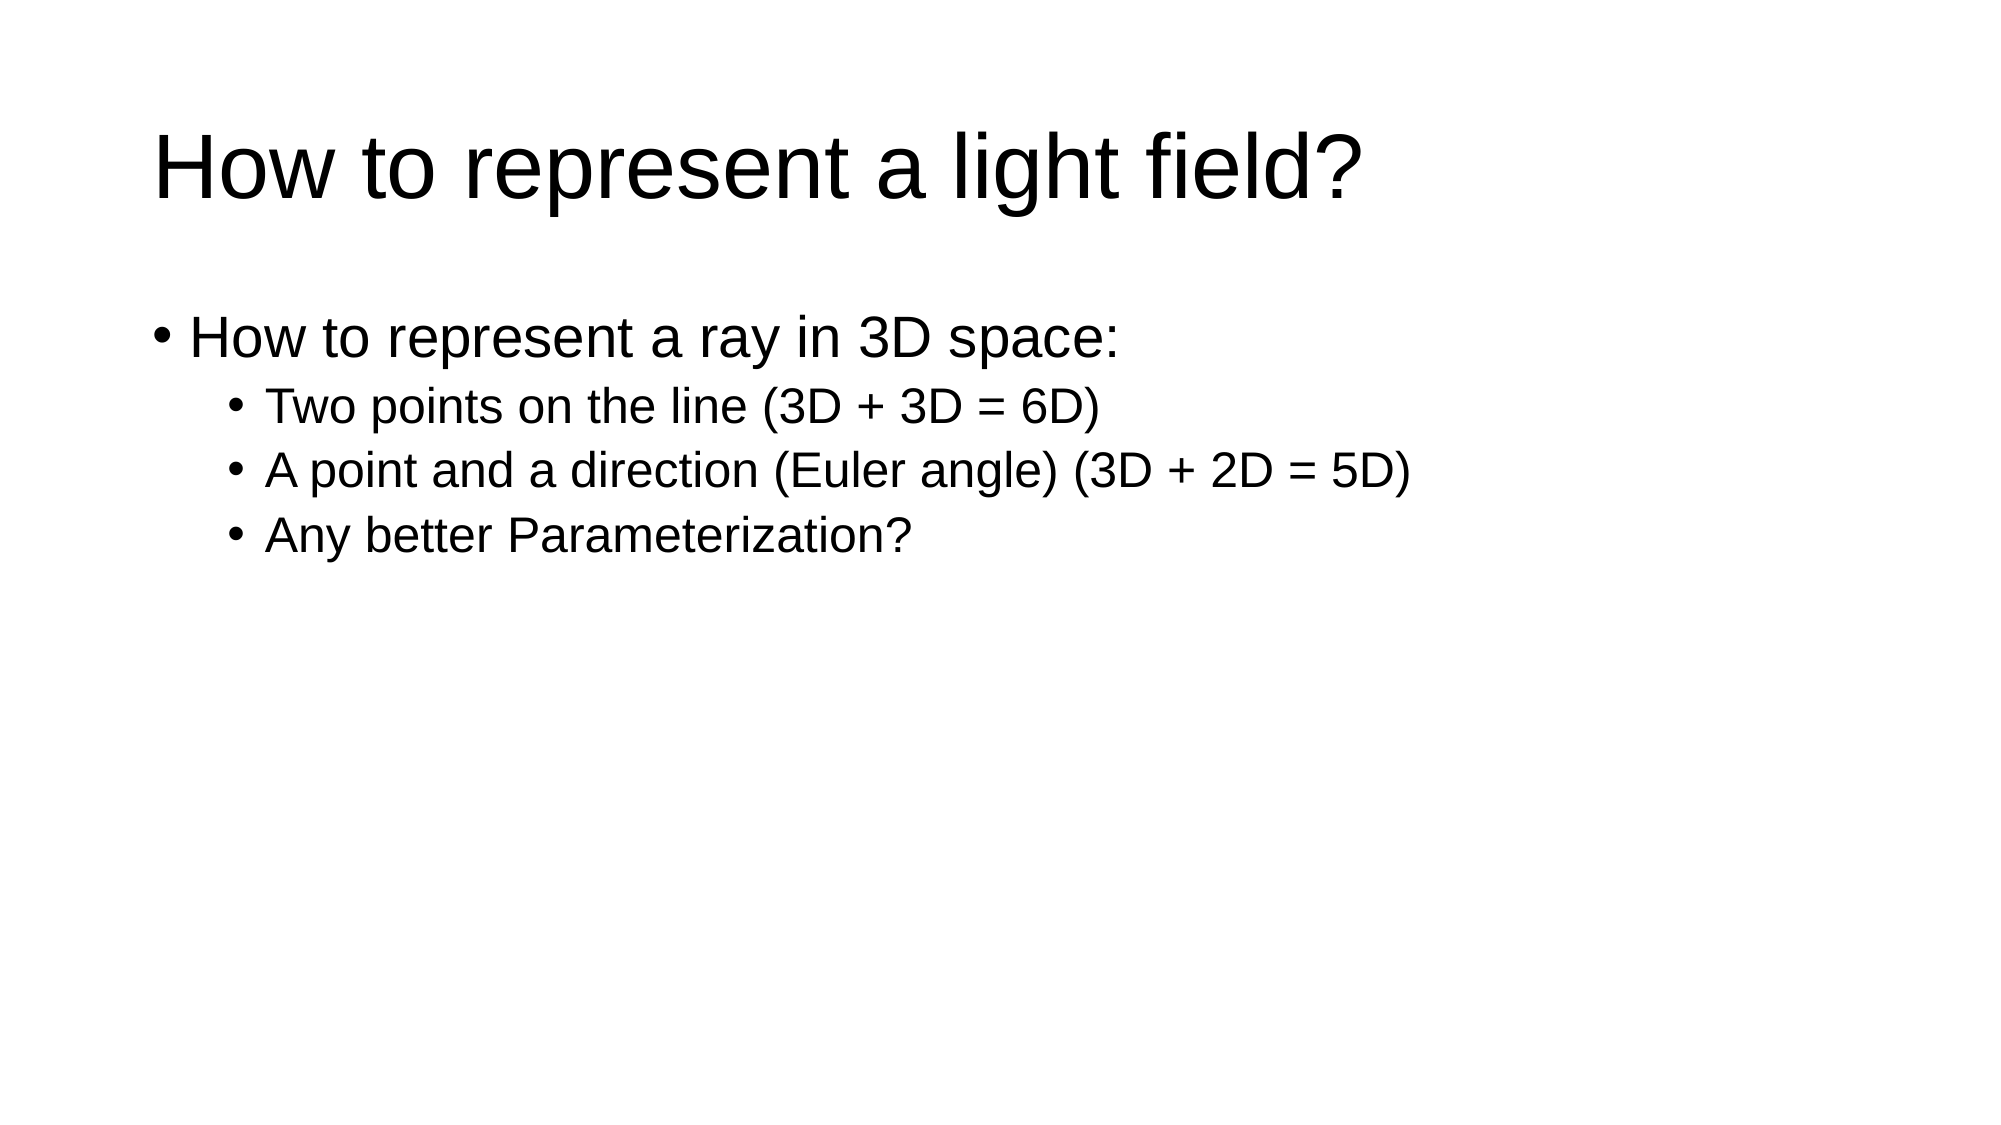

# How to represent a light field?
How to represent a ray in 3D space:
Two points on the line (3D + 3D = 6D)
A point and a direction (Euler angle) (3D + 2D = 5D)
Any better Parameterization?